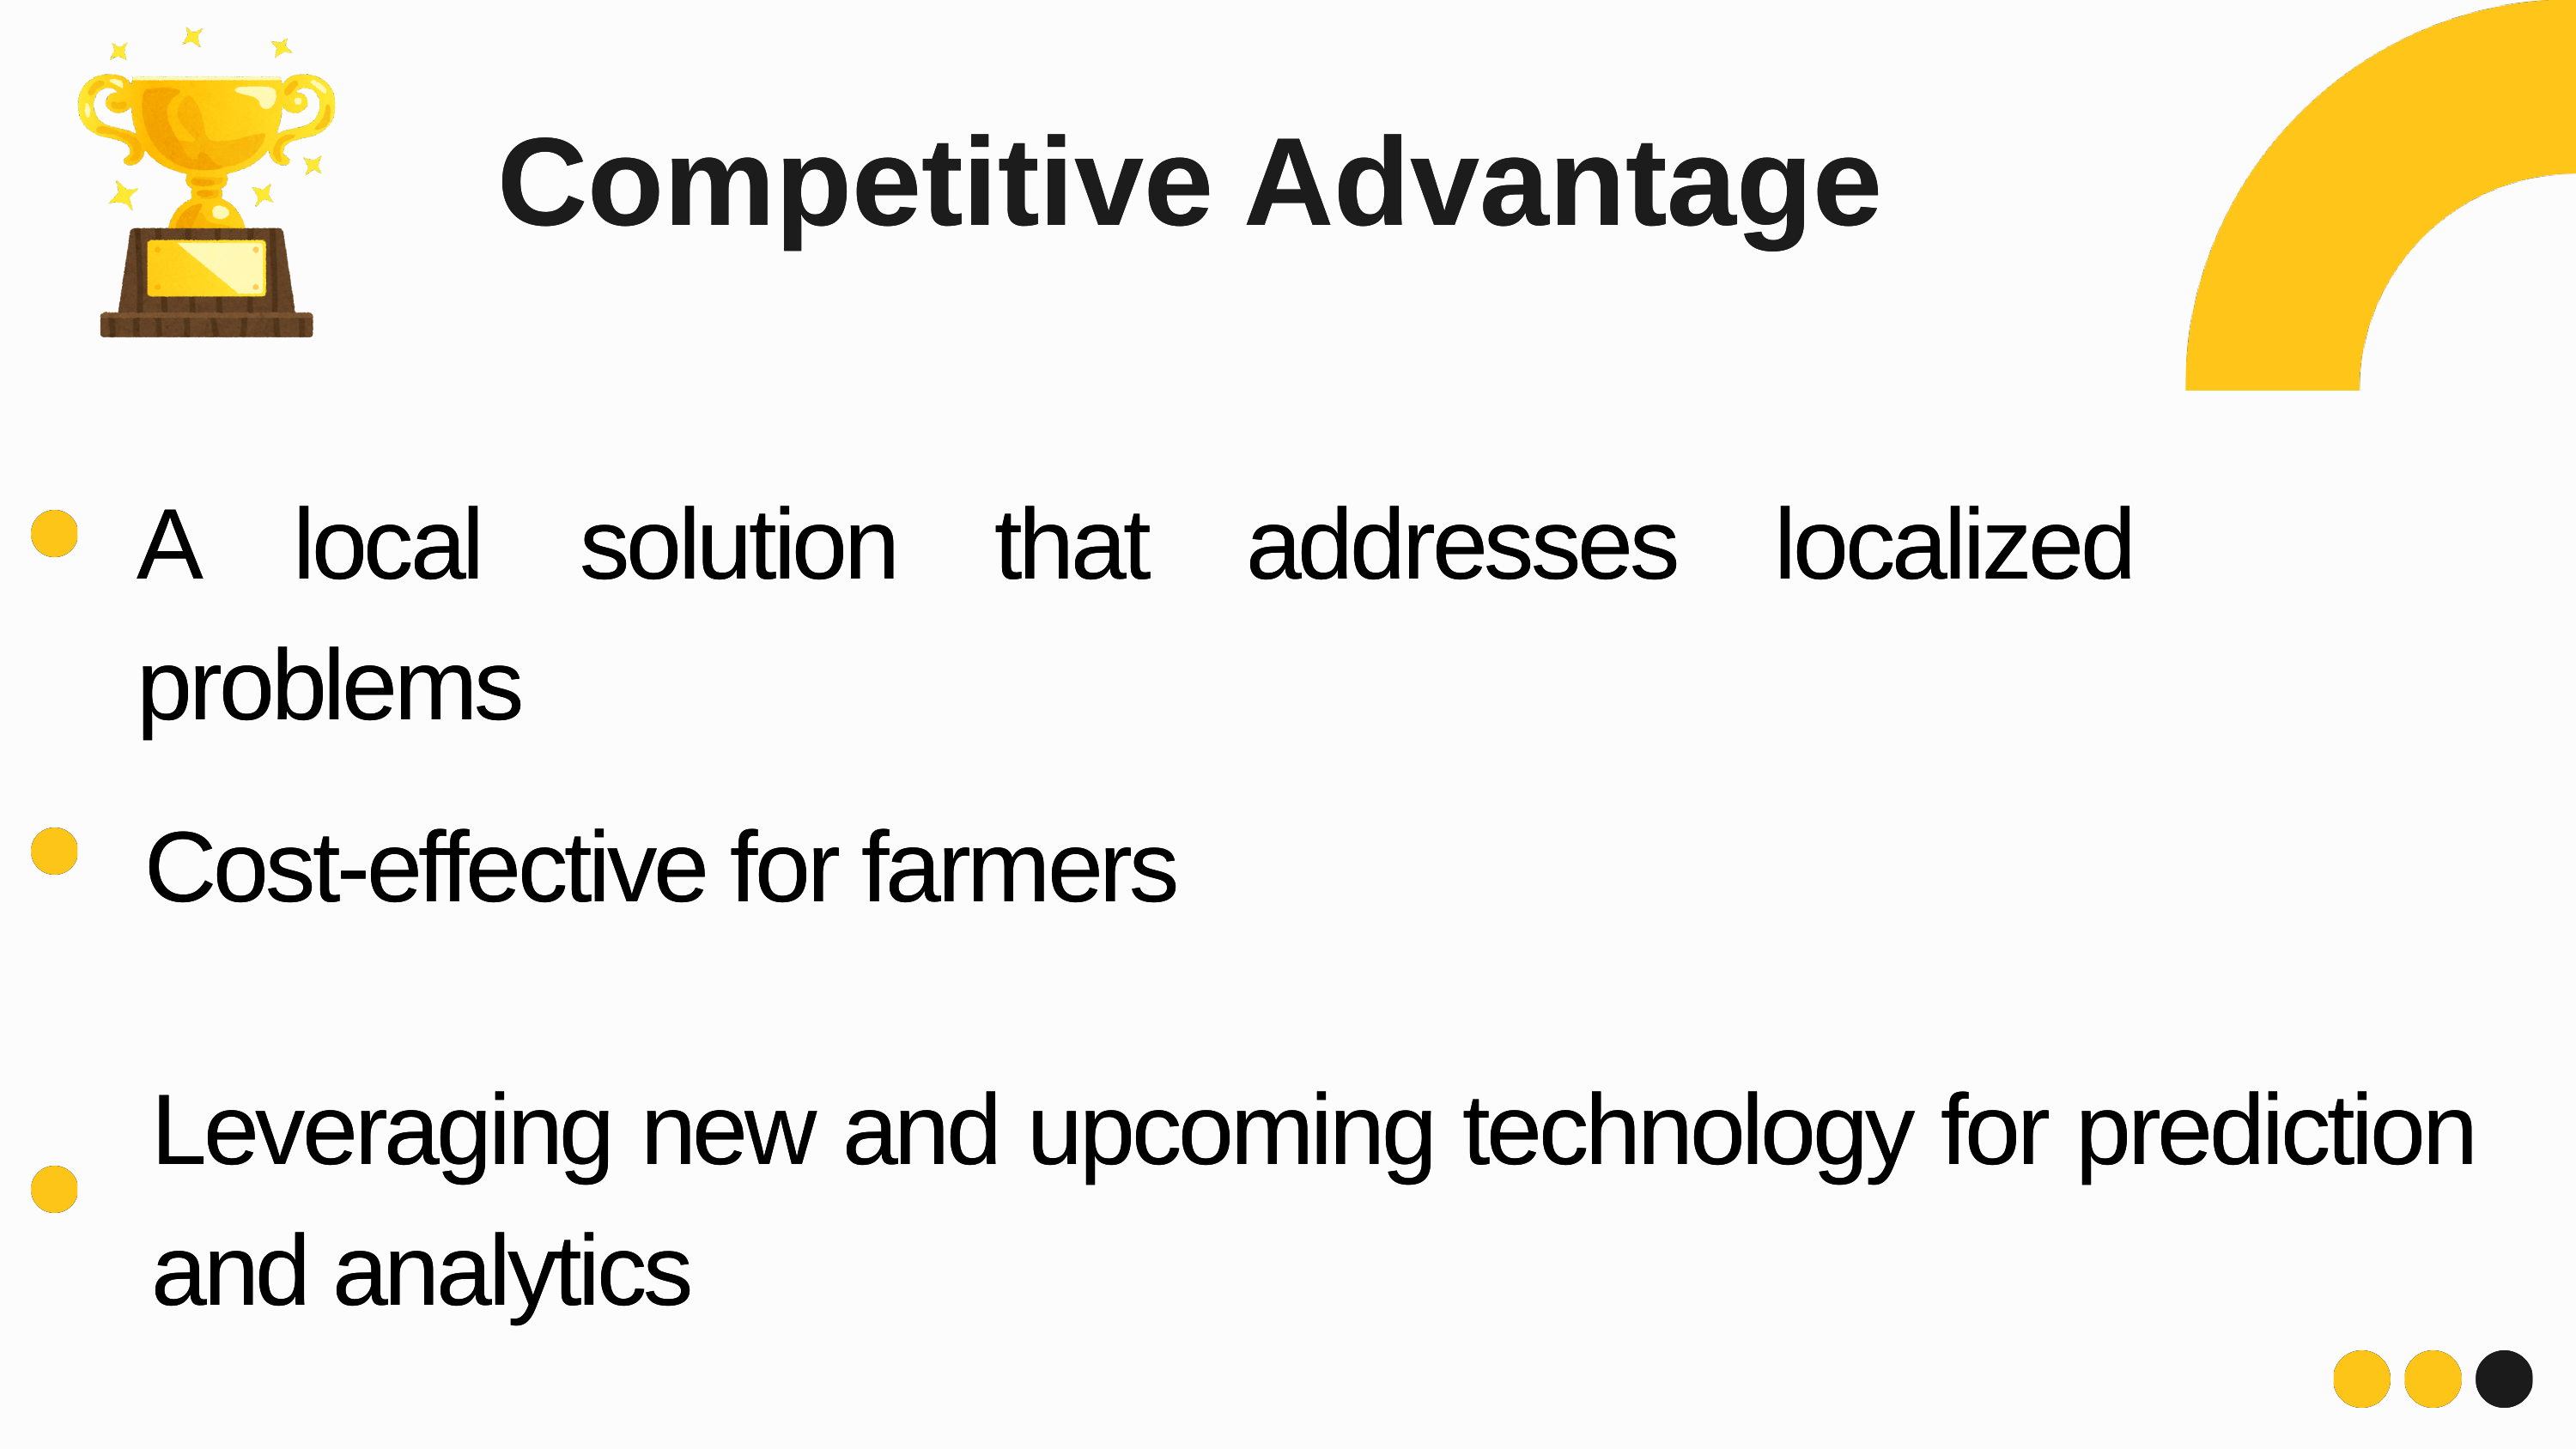

Competitive Advantage
Competitive Advantage
A local solution that addresses localized problems
A local solution that addresses localized problems

Cost-effective for farmers
Cost-effective for farmers

Leveraging new and upcoming technology for prediction and analytics
Leveraging new and upcoming technology for prediction and analytics